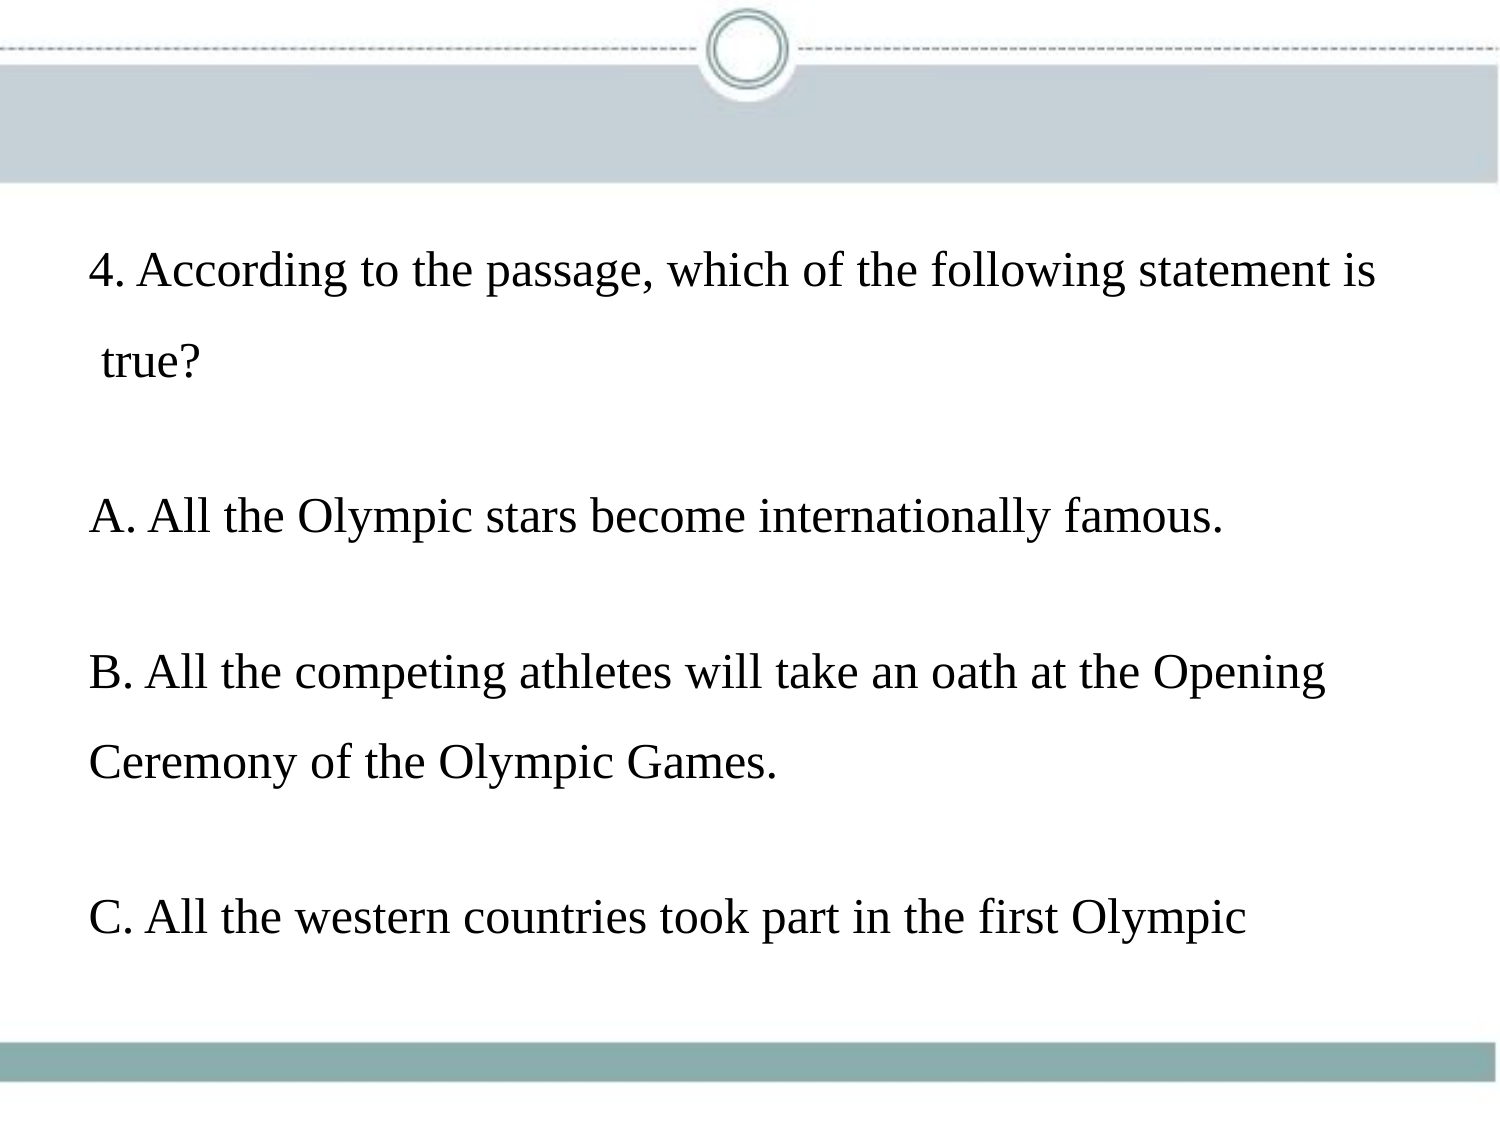

4. According to the passage, which of the following statement is
 true?
A. All the Olympic stars become internationally famous.
B. All the competing athletes will take an oath at the Opening
Ceremony of the Olympic Games.
C. All the western countries took part in the first Olympic